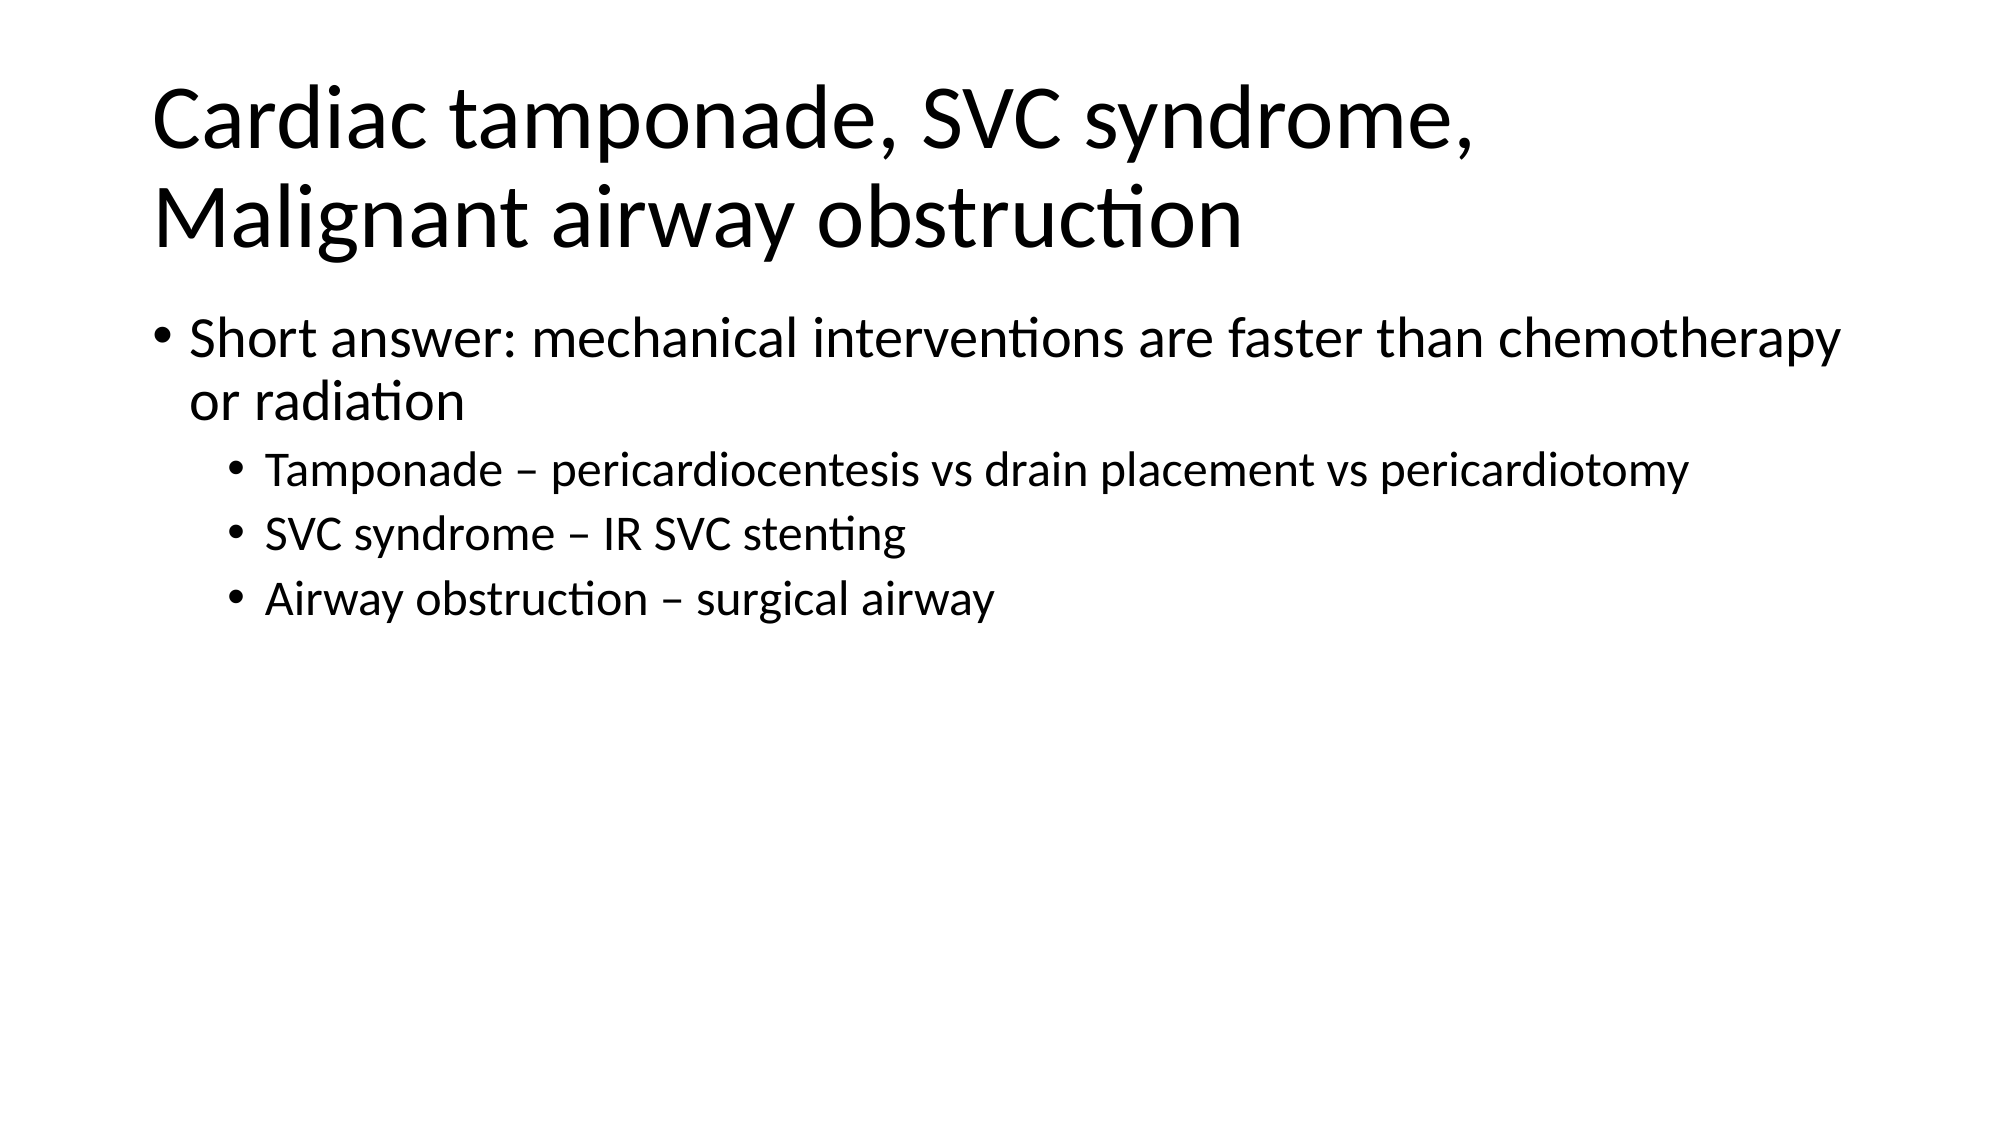

# Cardiac tamponade, SVC syndrome, Malignant airway obstruction
Short answer: mechanical interventions are faster than chemotherapy or radiation
Tamponade – pericardiocentesis vs drain placement vs pericardiotomy
SVC syndrome – IR SVC stenting
Airway obstruction – surgical airway